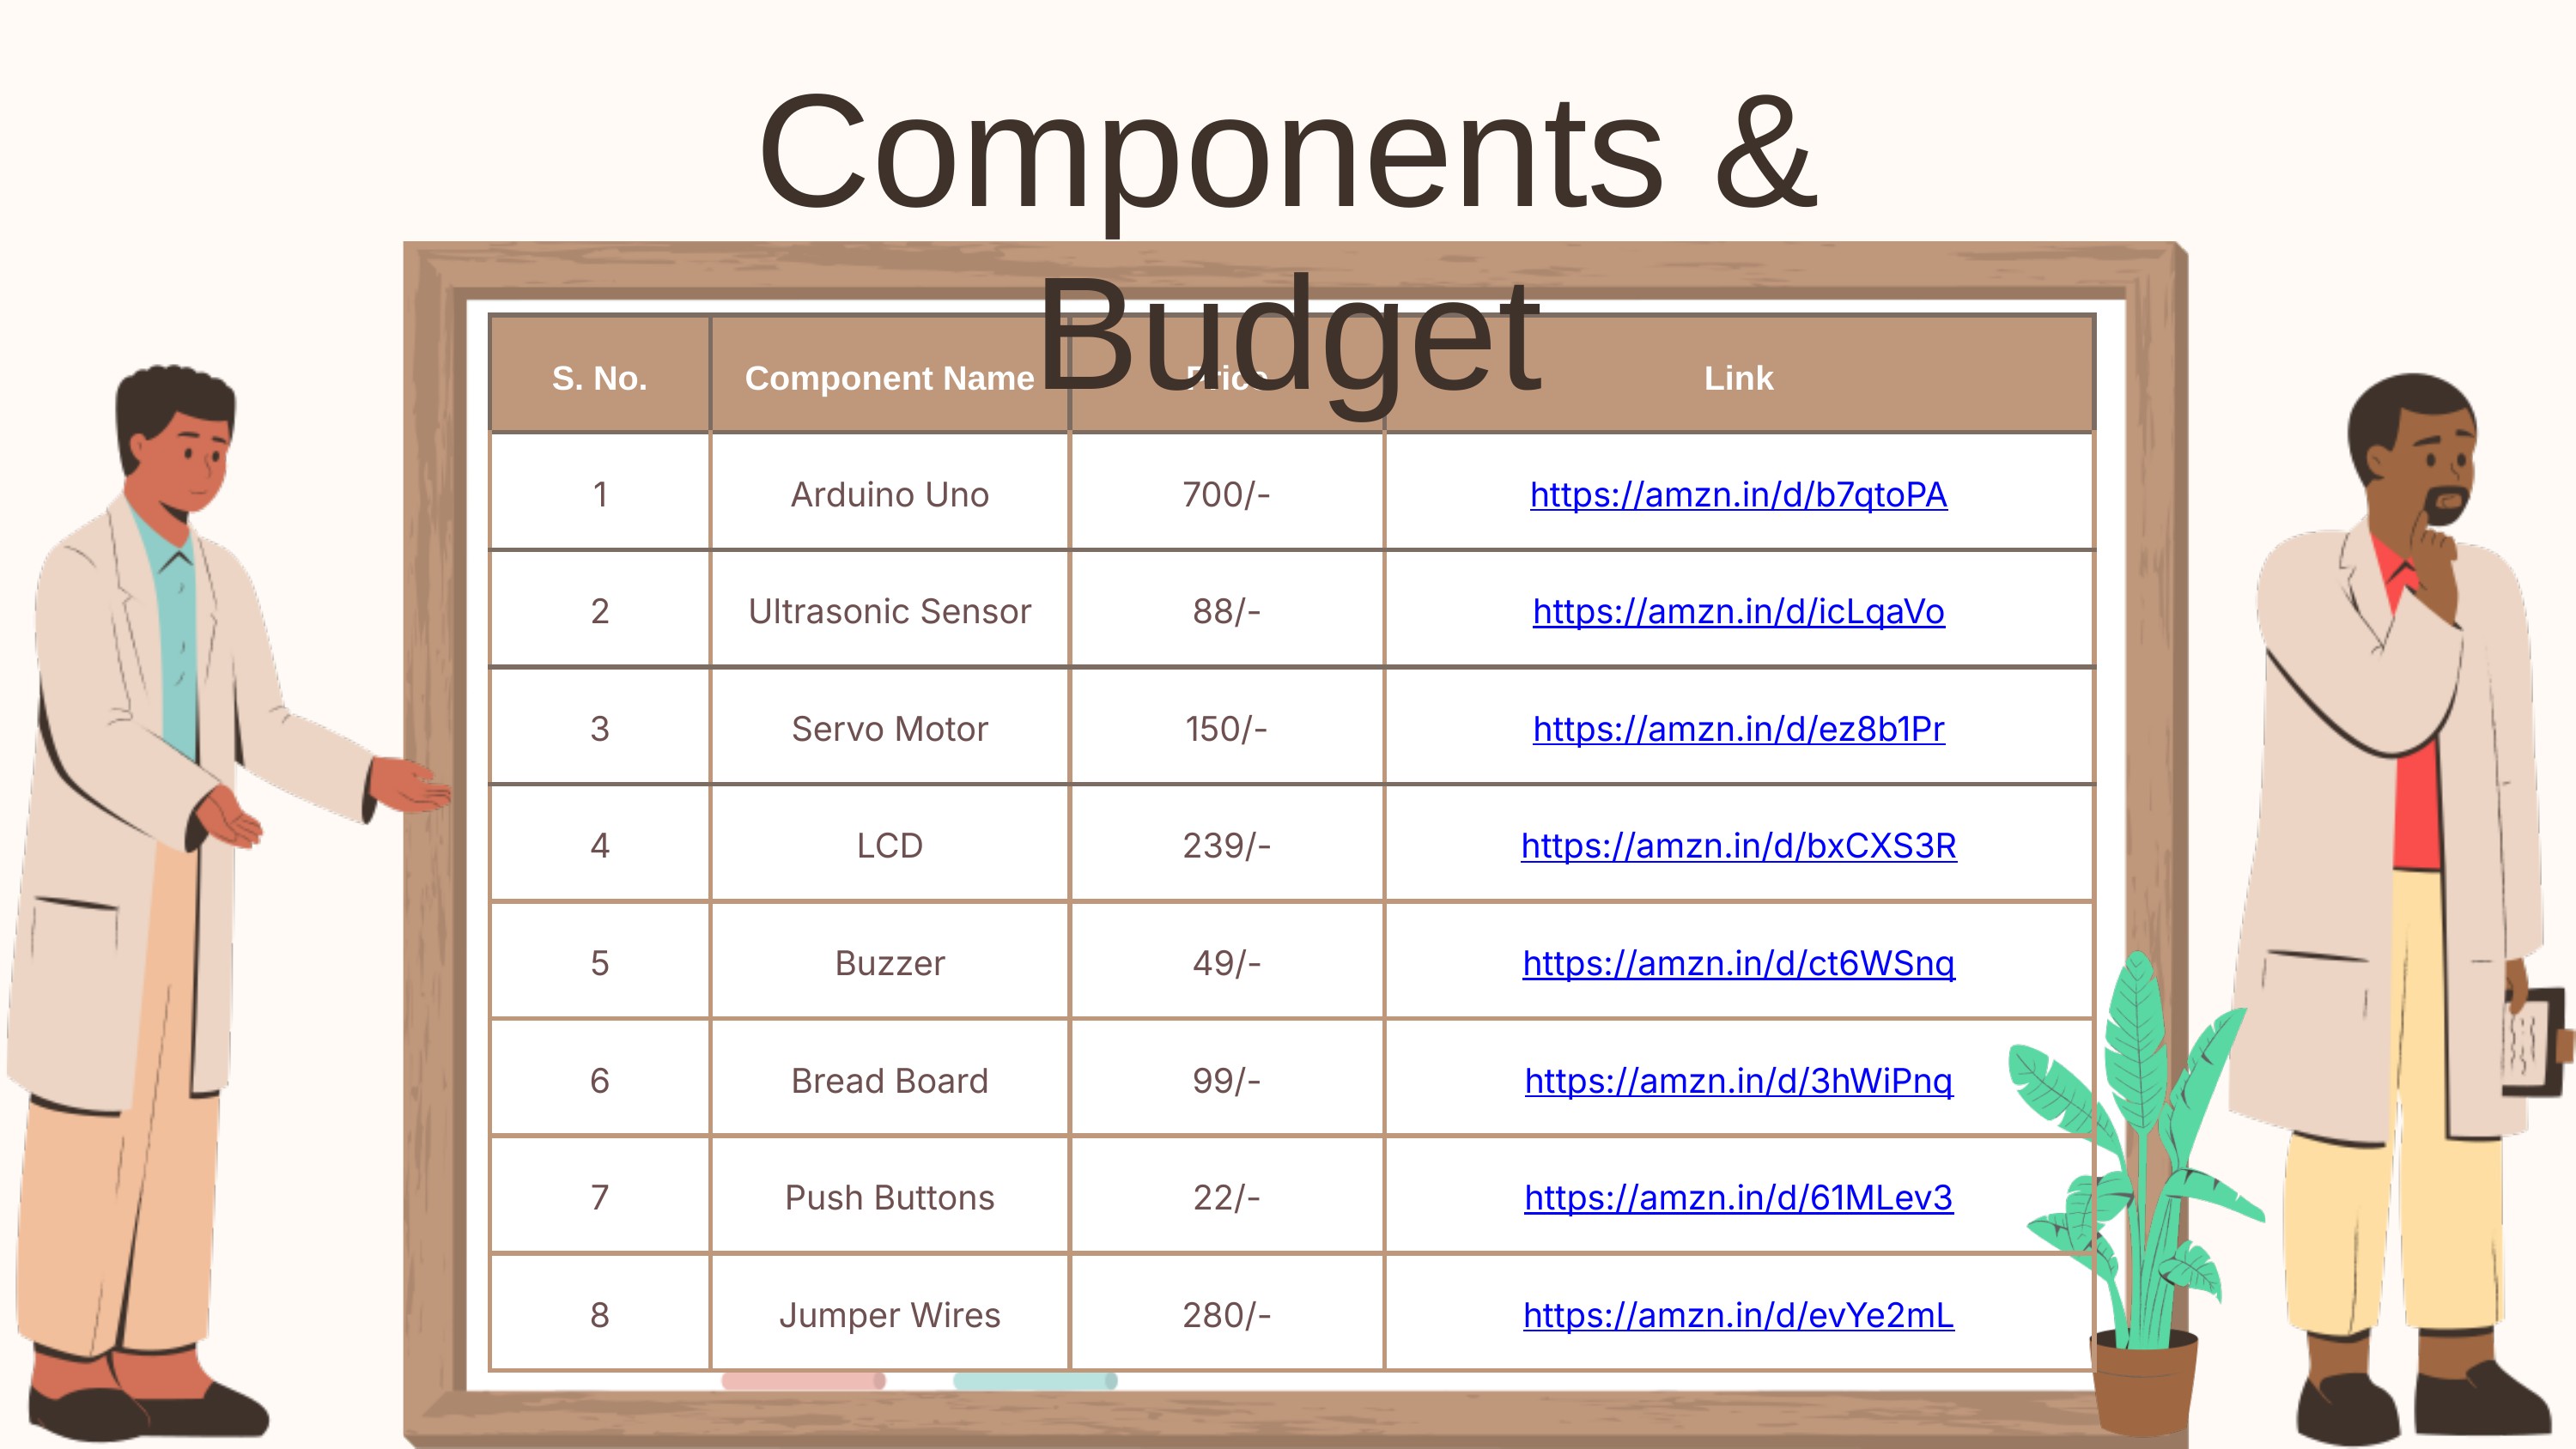

Components & Budget

| S. No. | Component Name | Price | Link |
| --- | --- | --- | --- |
| 1 | Arduino Uno | 700/- | https://amzn.in/d/b7qtoPA |
| 2 | Ultrasonic Sensor | 88/- | https://amzn.in/d/icLqaVo |
| 3 | Servo Motor | 150/- | https://amzn.in/d/ez8b1Pr |
| 4 | LCD | 239/- | https://amzn.in/d/bxCXS3R |
| 5 | Buzzer | 49/- | https://amzn.in/d/ct6WSnq |
| 6 | Bread Board | 99/- | https://amzn.in/d/3hWiPnq |
| 7 | Push Buttons | 22/- | https://amzn.in/d/61MLev3 |
| 8 | Jumper Wires | 280/- | https://amzn.in/d/evYe2mL |